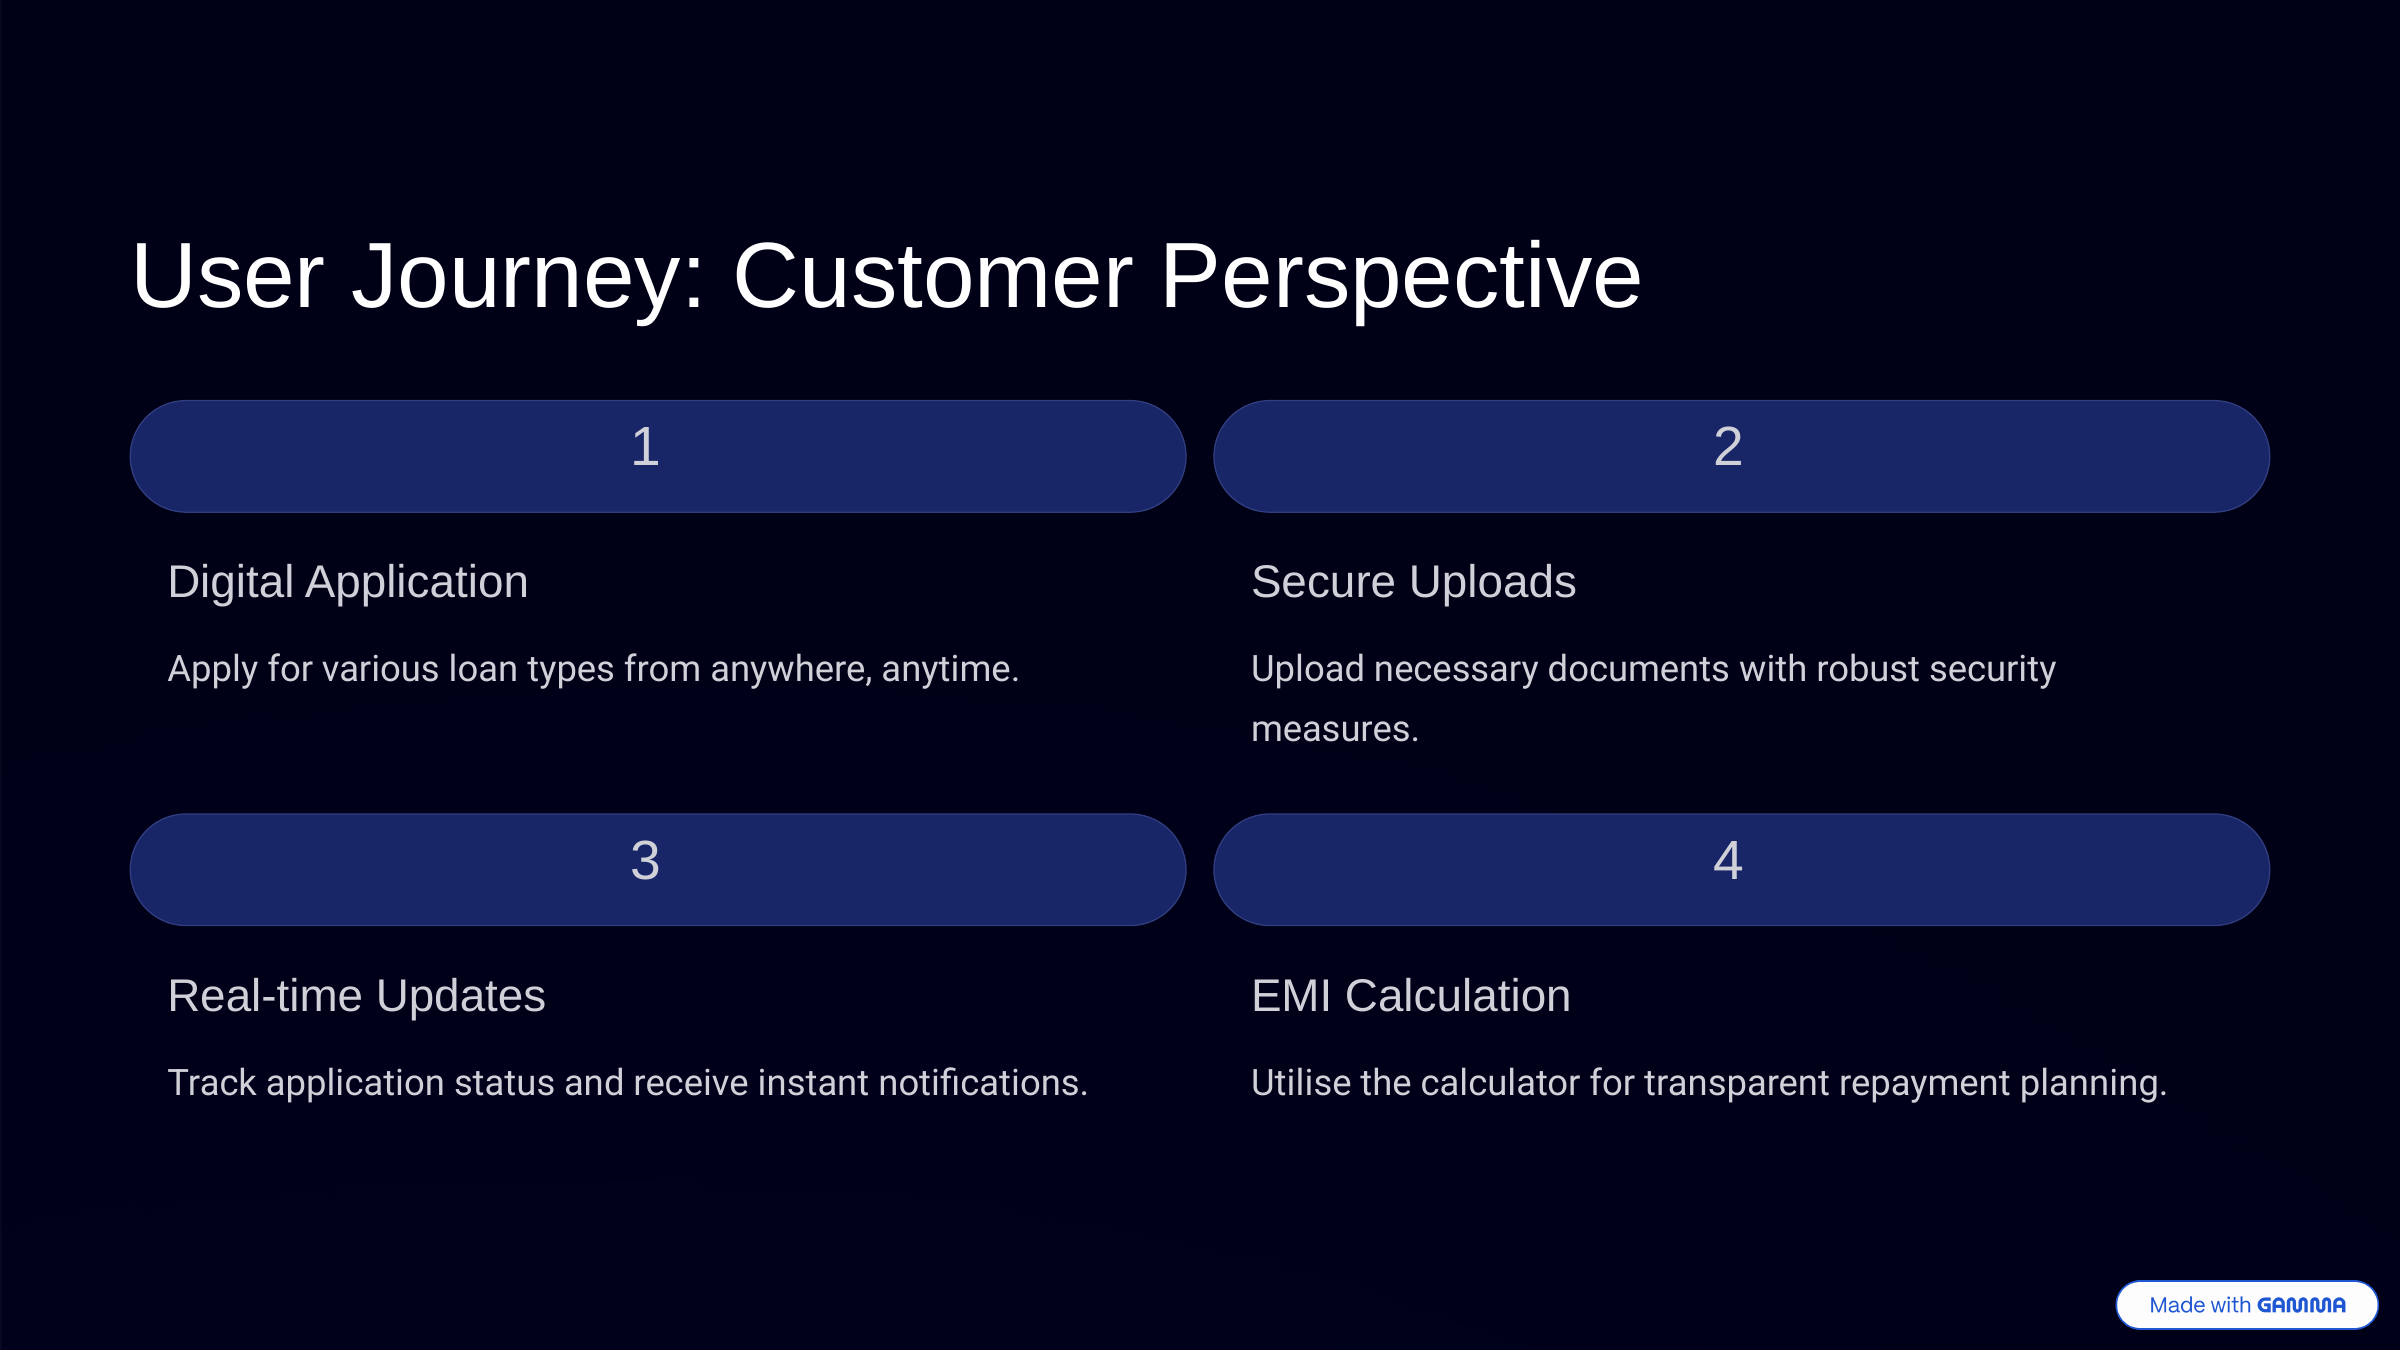

User Journey: Customer Perspective

1
2
Digital Application
Secure Uploads
Apply for various loan types from anywhere, anytime.
Upload necessary documents with robust security measures.

3
4
Real-time Updates
EMI Calculation
Track application status and receive instant notifications.
Utilise the calculator for transparent repayment planning.